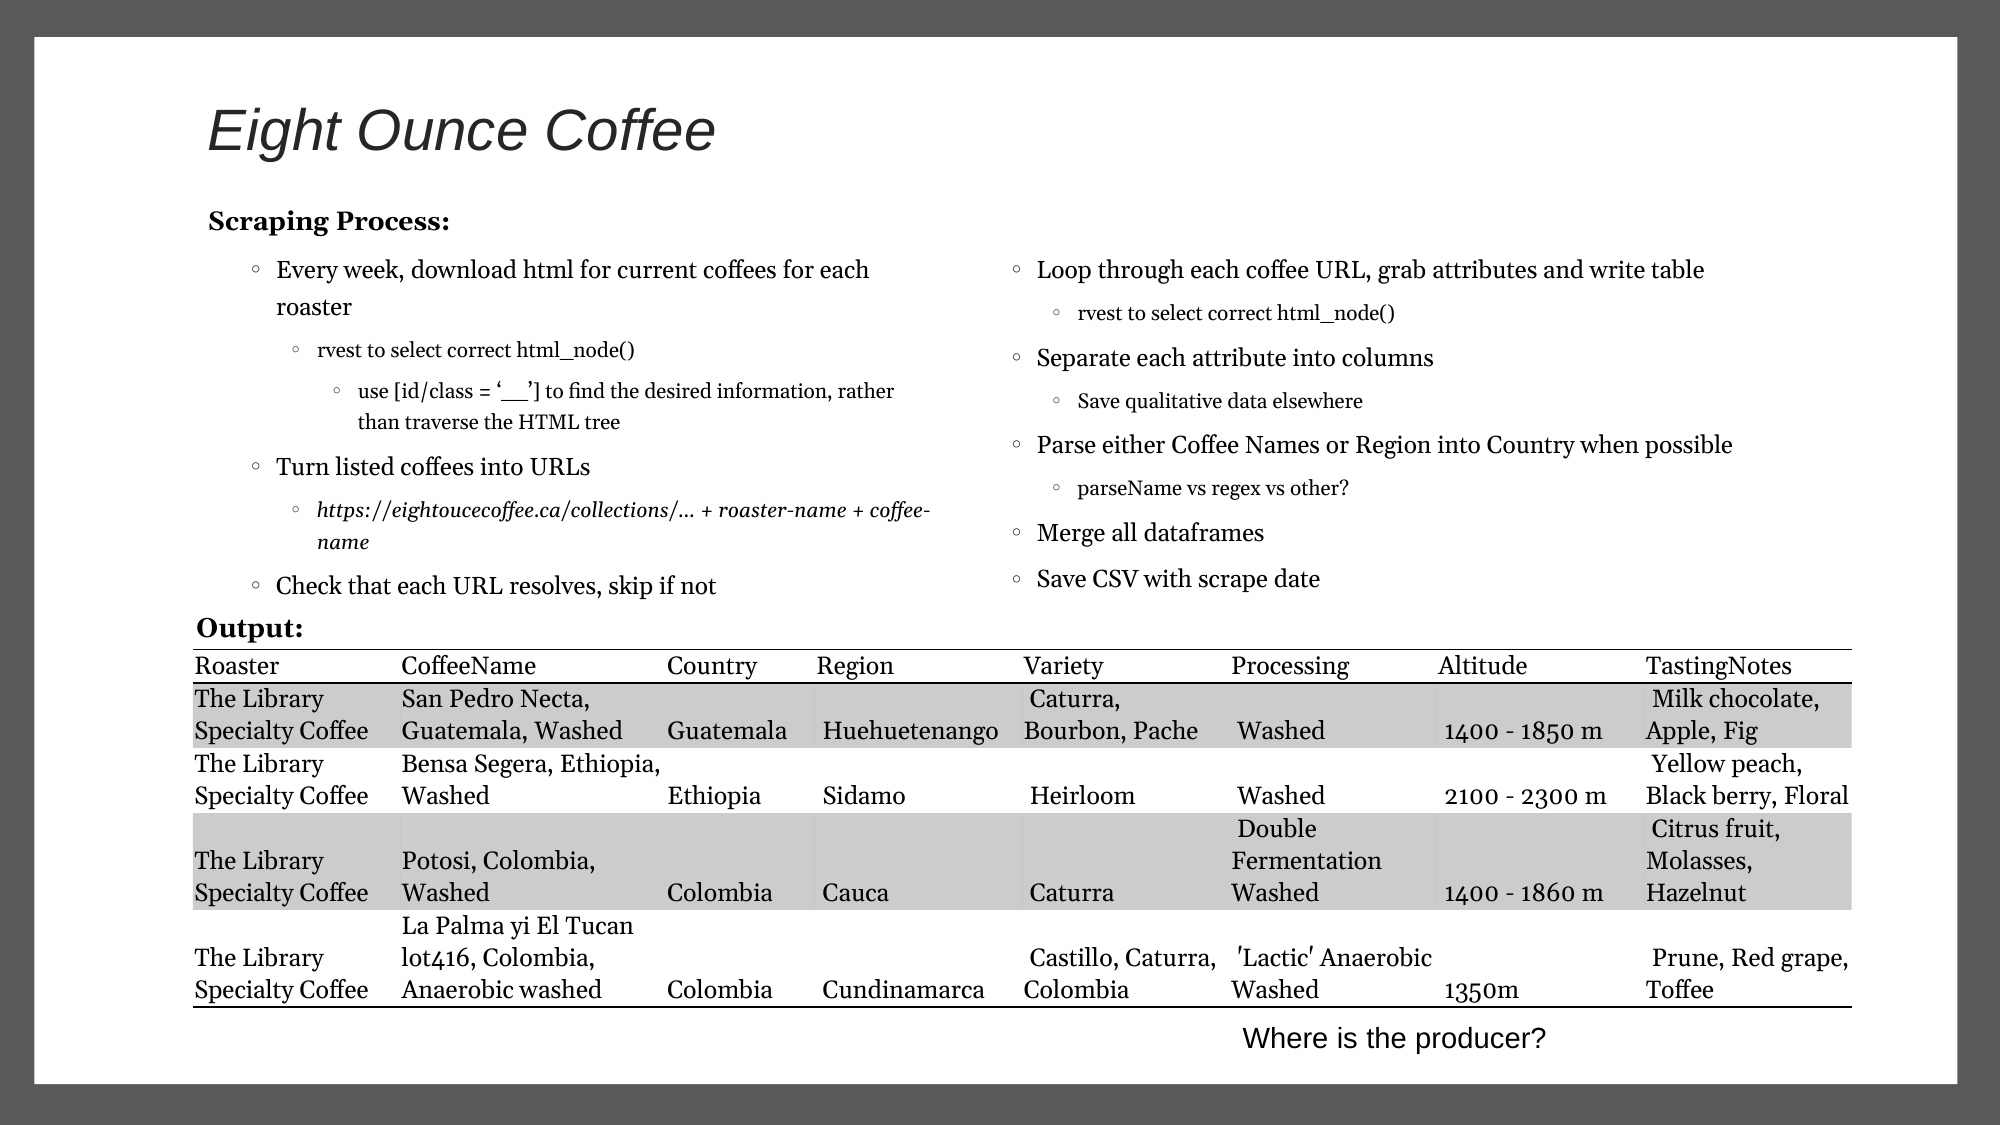

# Eight Ounce Coffee
Scraping Process:
Every week, download html for current coffees for each roaster
rvest to select correct html_node()
use [id/class = ‘__’] to find the desired information, rather than traverse the HTML tree
Turn listed coffees into URLs
https://eightoucecoffee.ca/collections/... + roaster-name + coffee-name
Check that each URL resolves, skip if not

Loop through each coffee URL, grab attributes and write table
rvest to select correct html_node()
Separate each attribute into columns
Save qualitative data elsewhere
Parse either Coffee Names or Region into Country when possible
parseName vs regex vs other?
Merge all dataframes
Save CSV with scrape date
Output:

| Roaster | CoffeeName | Country | Region | Variety | Processing | Altitude | TastingNotes |
| --- | --- | --- | --- | --- | --- | --- | --- |
| The Library Specialty Coffee | San Pedro Necta, Guatemala, Washed | Guatemala | Huehuetenango | Caturra, Bourbon, Pache | Washed | 1400 - 1850 m | Milk chocolate, Apple, Fig |
| The Library Specialty Coffee | Bensa Segera, Ethiopia, Washed | Ethiopia | Sidamo | Heirloom | Washed | 2100 - 2300 m | Yellow peach, Black berry, Floral |
| The Library Specialty Coffee | Potosi, Colombia, Washed | Colombia | Cauca | Caturra | Double Fermentation Washed | 1400 - 1860 m | Citrus fruit, Molasses, Hazelnut |
| The Library Specialty Coffee | La Palma yi El Tucan lot416, Colombia, Anaerobic washed | Colombia | Cundinamarca | Castillo, Caturra, Colombia | 'Lactic' Anaerobic Washed | 1350m | Prune, Red grape, Toffee |
Where is the producer?